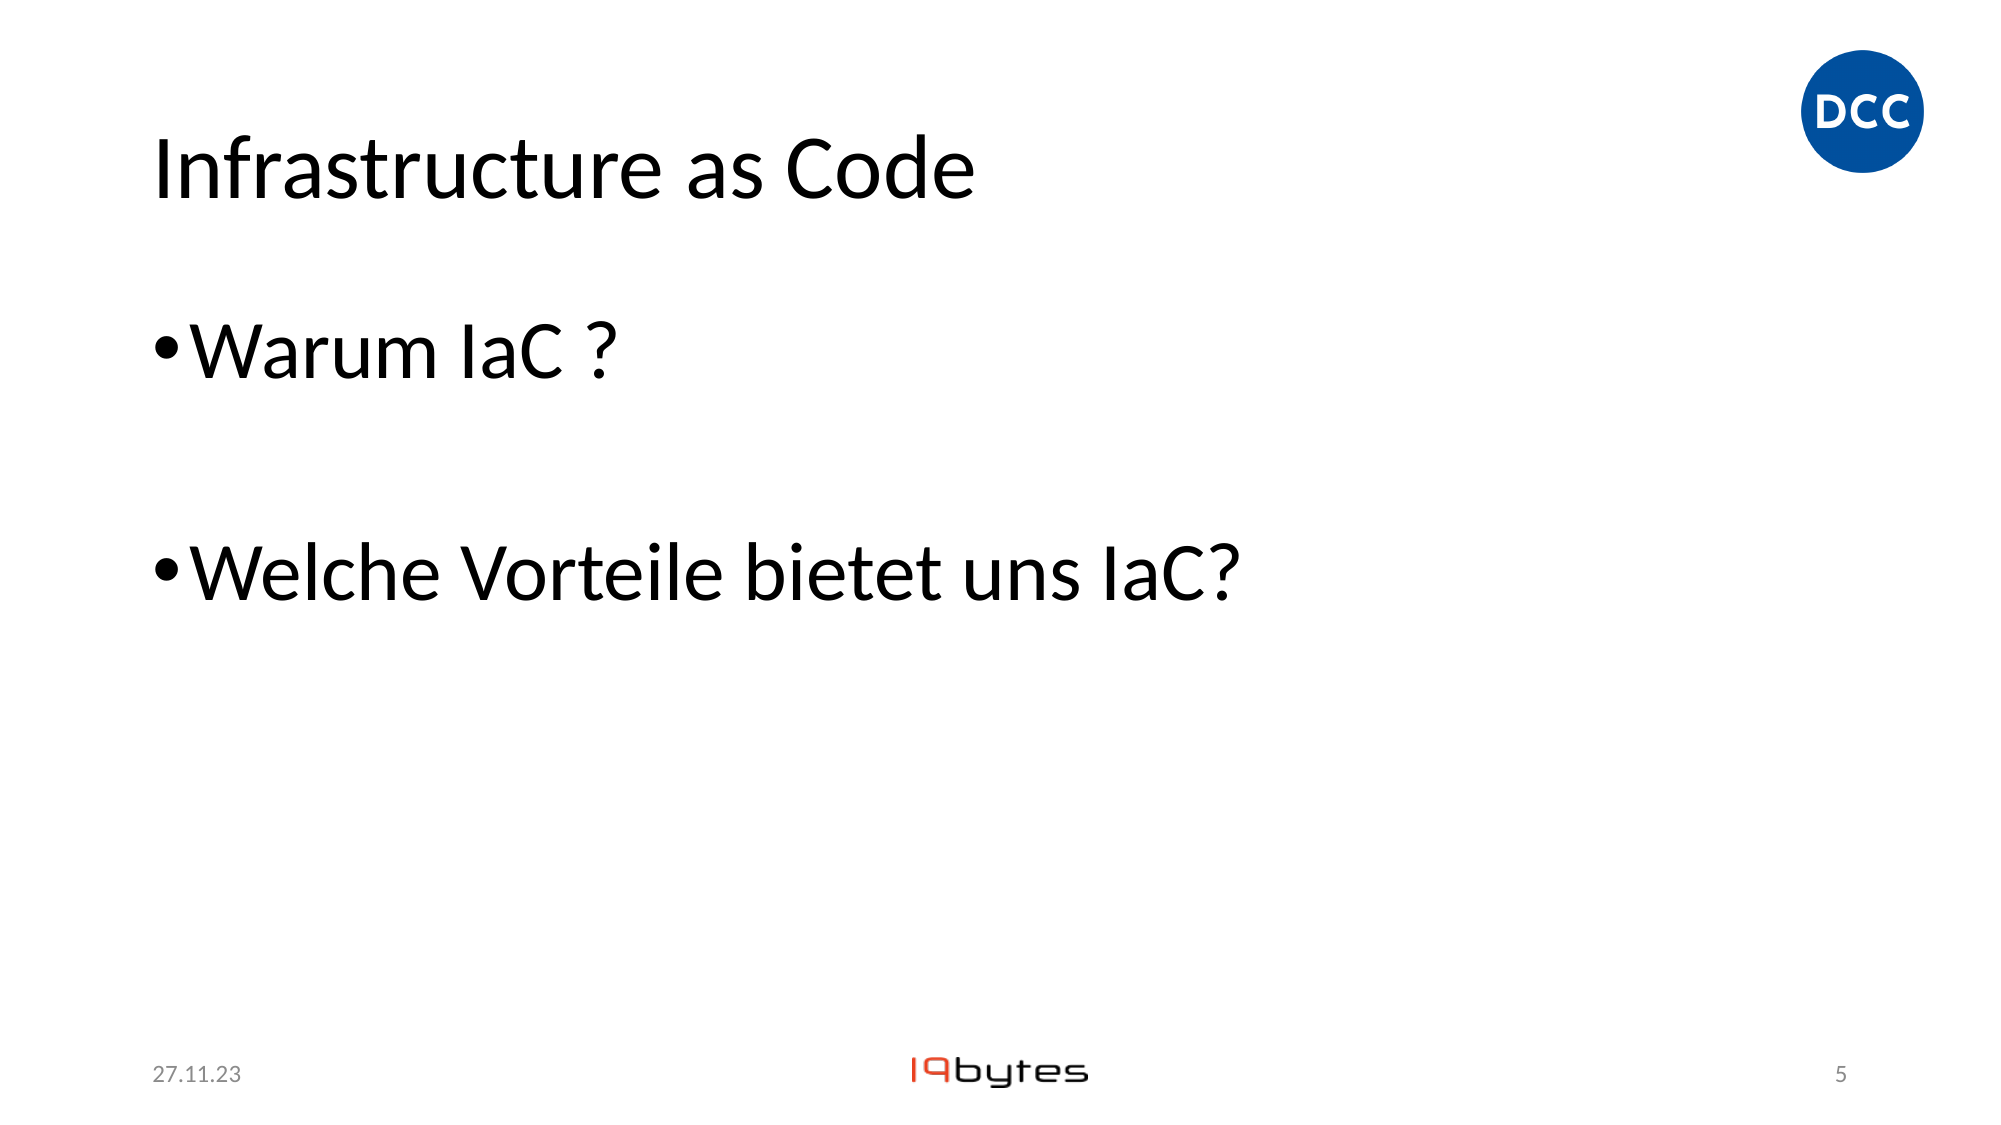

# Infrastructure as Code
Warum IaC ?

Welche Vorteile bietet uns IaC?

27.11.23
5